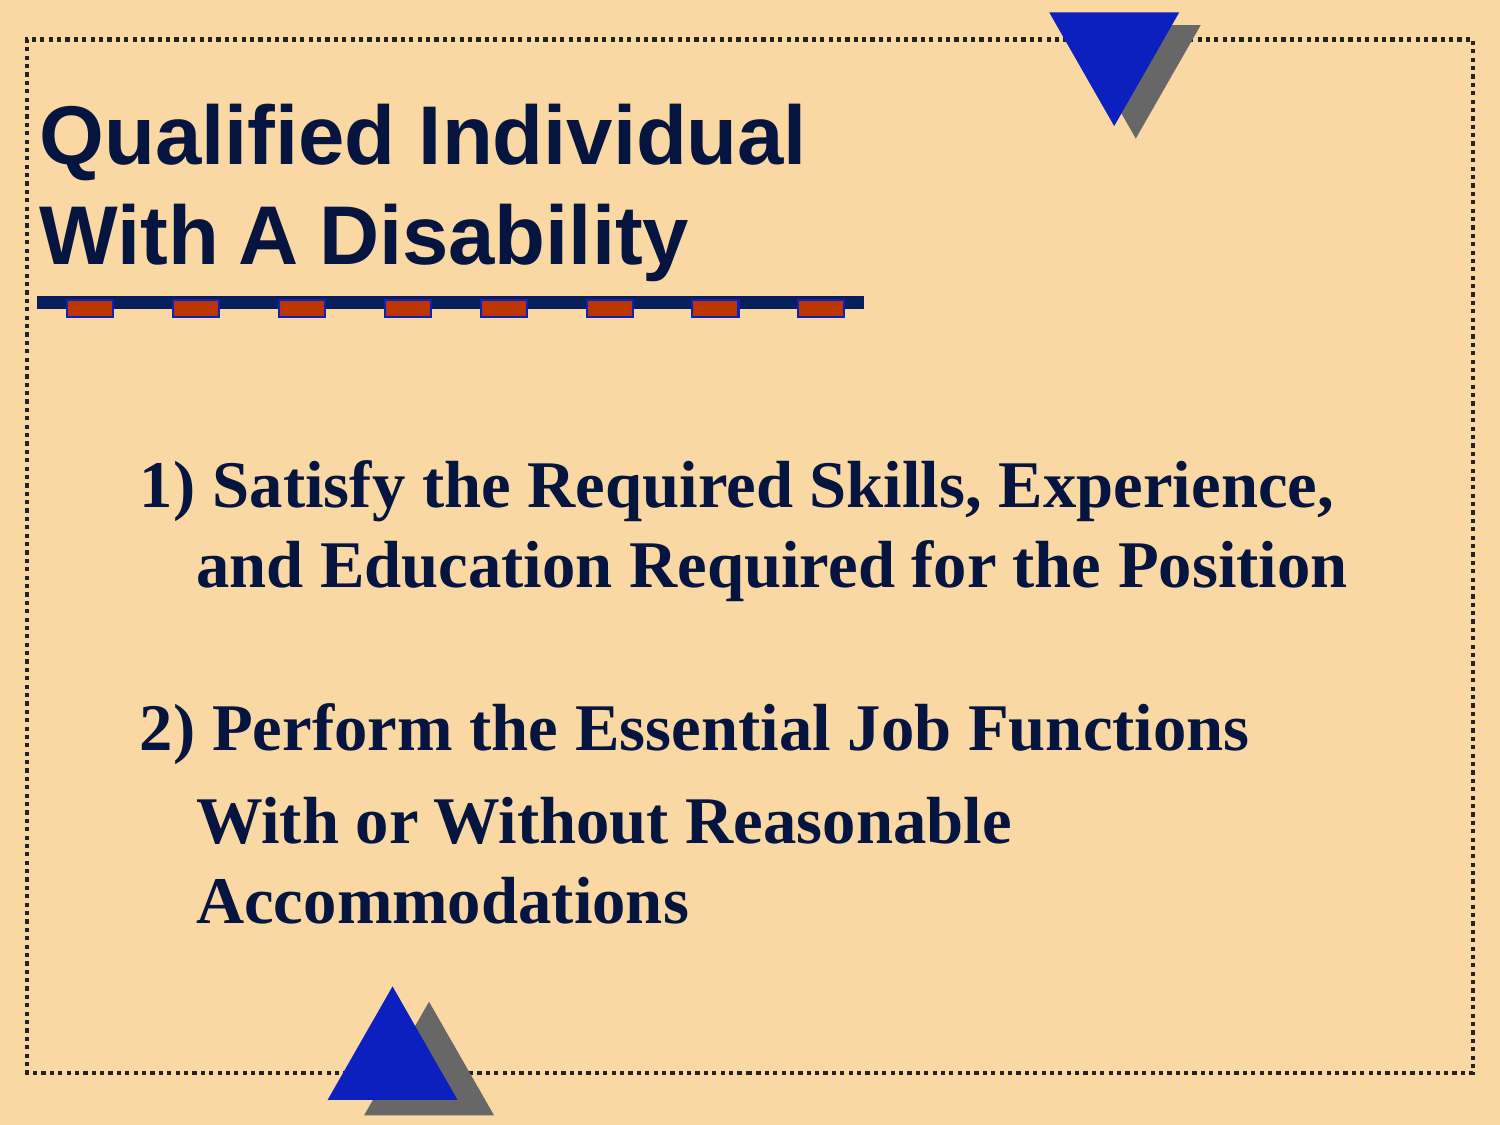

# Qualified Individual With A Disability

1)	 Satisfy the Required Skills, Experience, and Education Required for the Position

2) Perform the Essential Job Functions
	With or Without Reasonable Accommodations